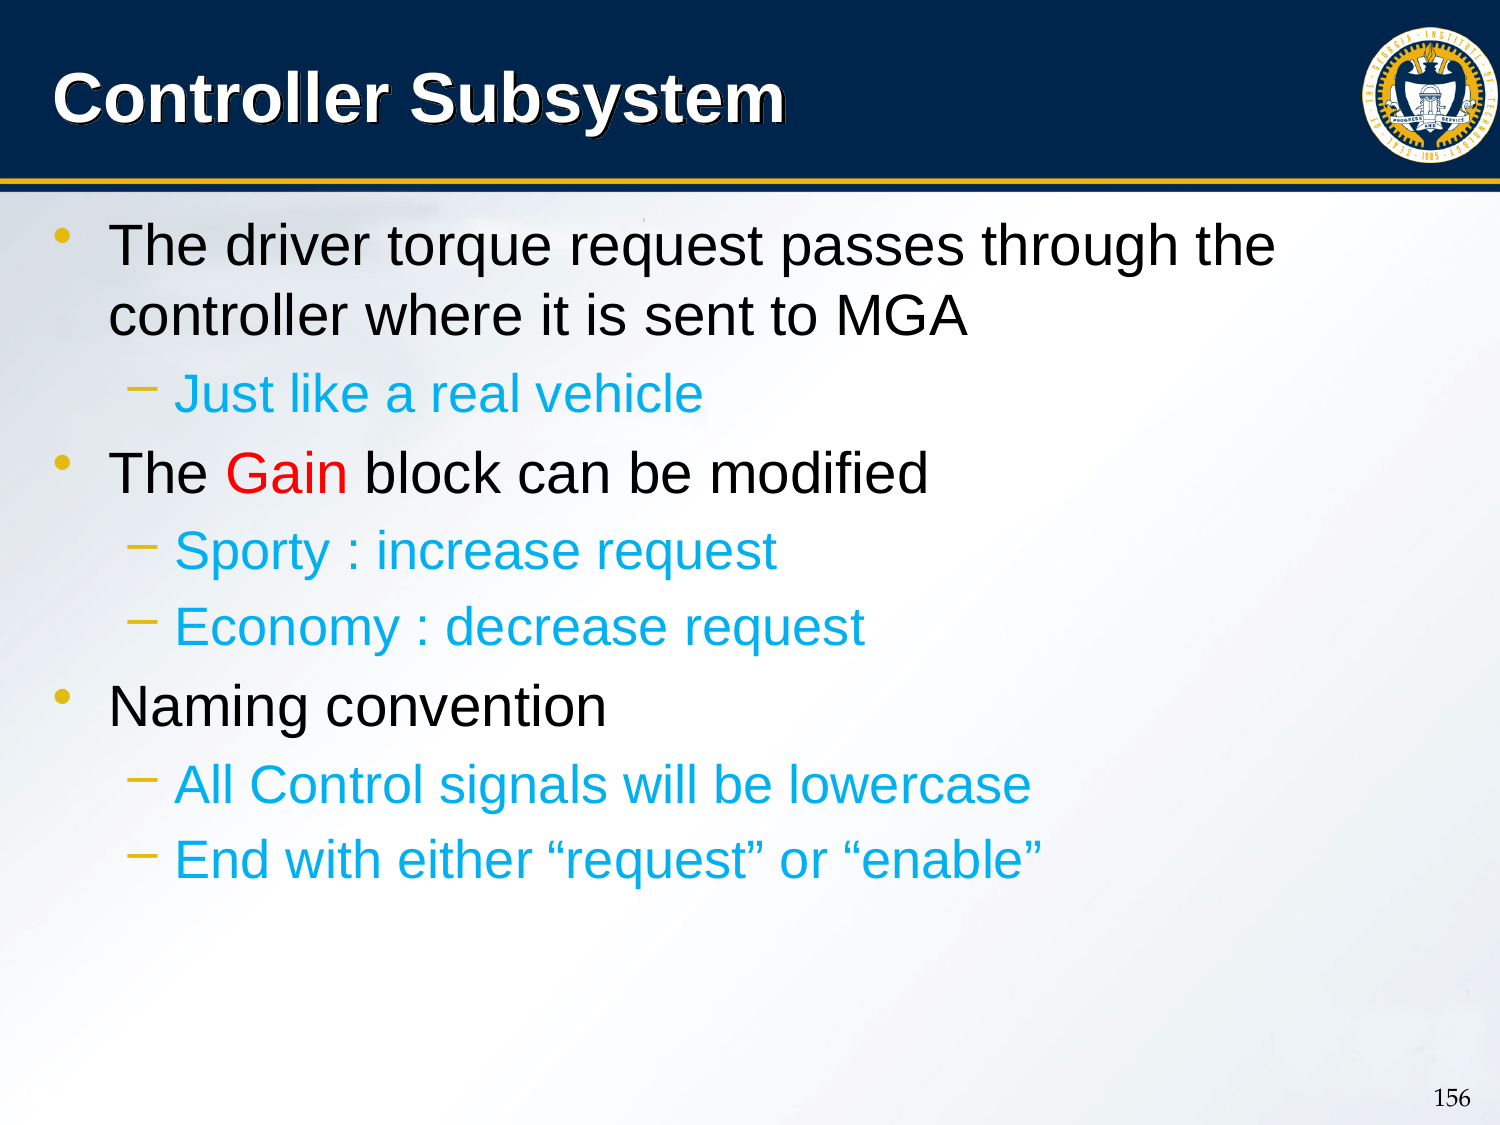

# Controller Subsystem

The driver torque request passes through the controller where it is sent to MGA
Just like a real vehicle
The Gain block can be modified
Sporty : increase request
Economy : decrease request
Naming convention
All Control signals will be lowercase
End with either “request” or “enable”